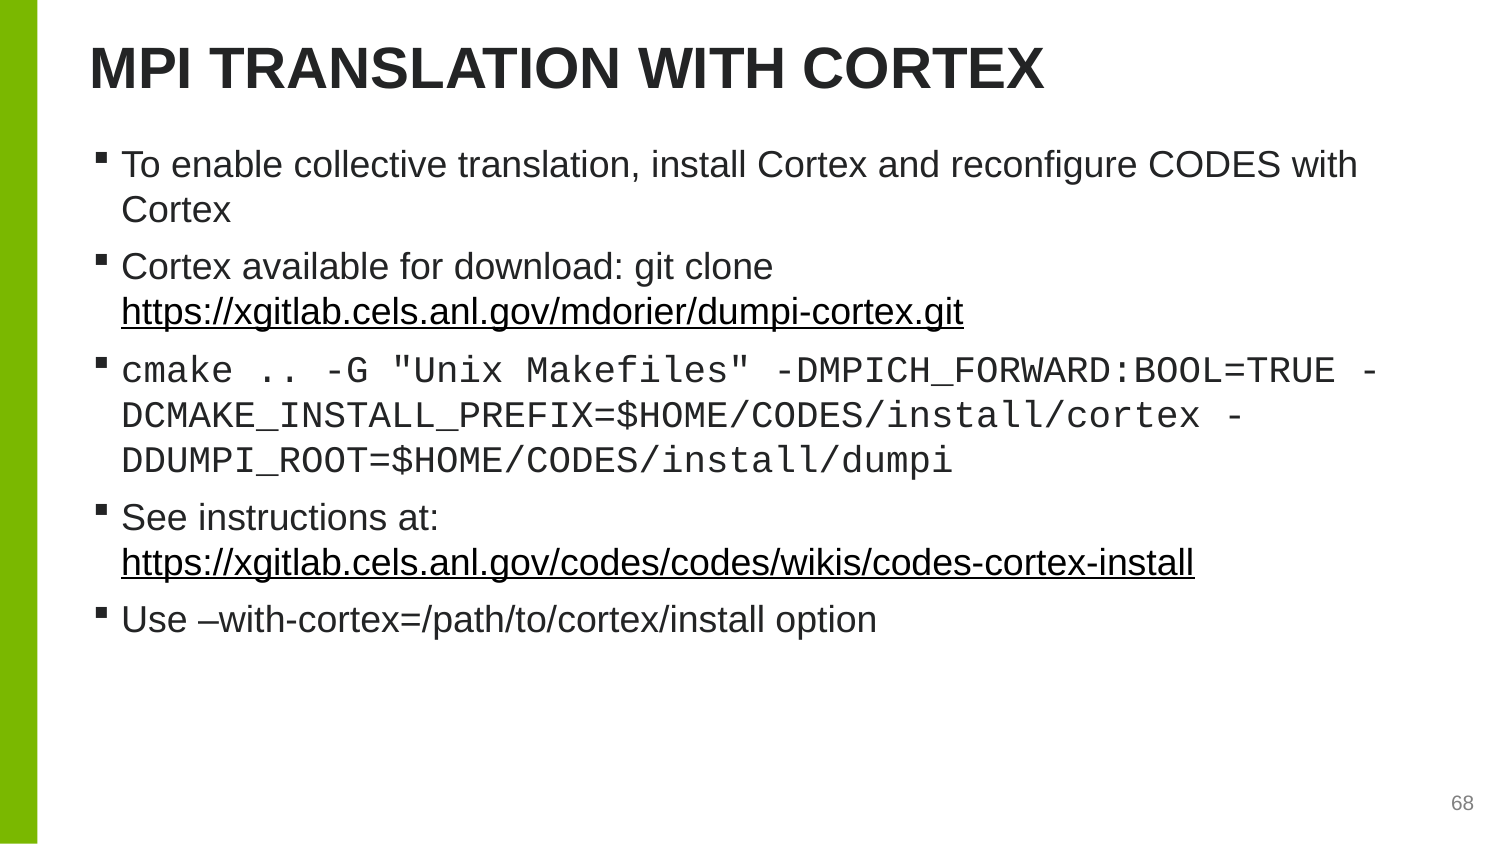

# mpi translation with cortex
To enable collective translation, install Cortex and reconfigure CODES with Cortex
Cortex available for download: git clone https://xgitlab.cels.anl.gov/mdorier/dumpi-cortex.git
cmake .. -G "Unix Makefiles" -DMPICH_FORWARD:BOOL=TRUE -DCMAKE_INSTALL_PREFIX=$HOME/CODES/install/cortex -DDUMPI_ROOT=$HOME/CODES/install/dumpi
See instructions at: https://xgitlab.cels.anl.gov/codes/codes/wikis/codes-cortex-install
Use –with-cortex=/path/to/cortex/install option

68